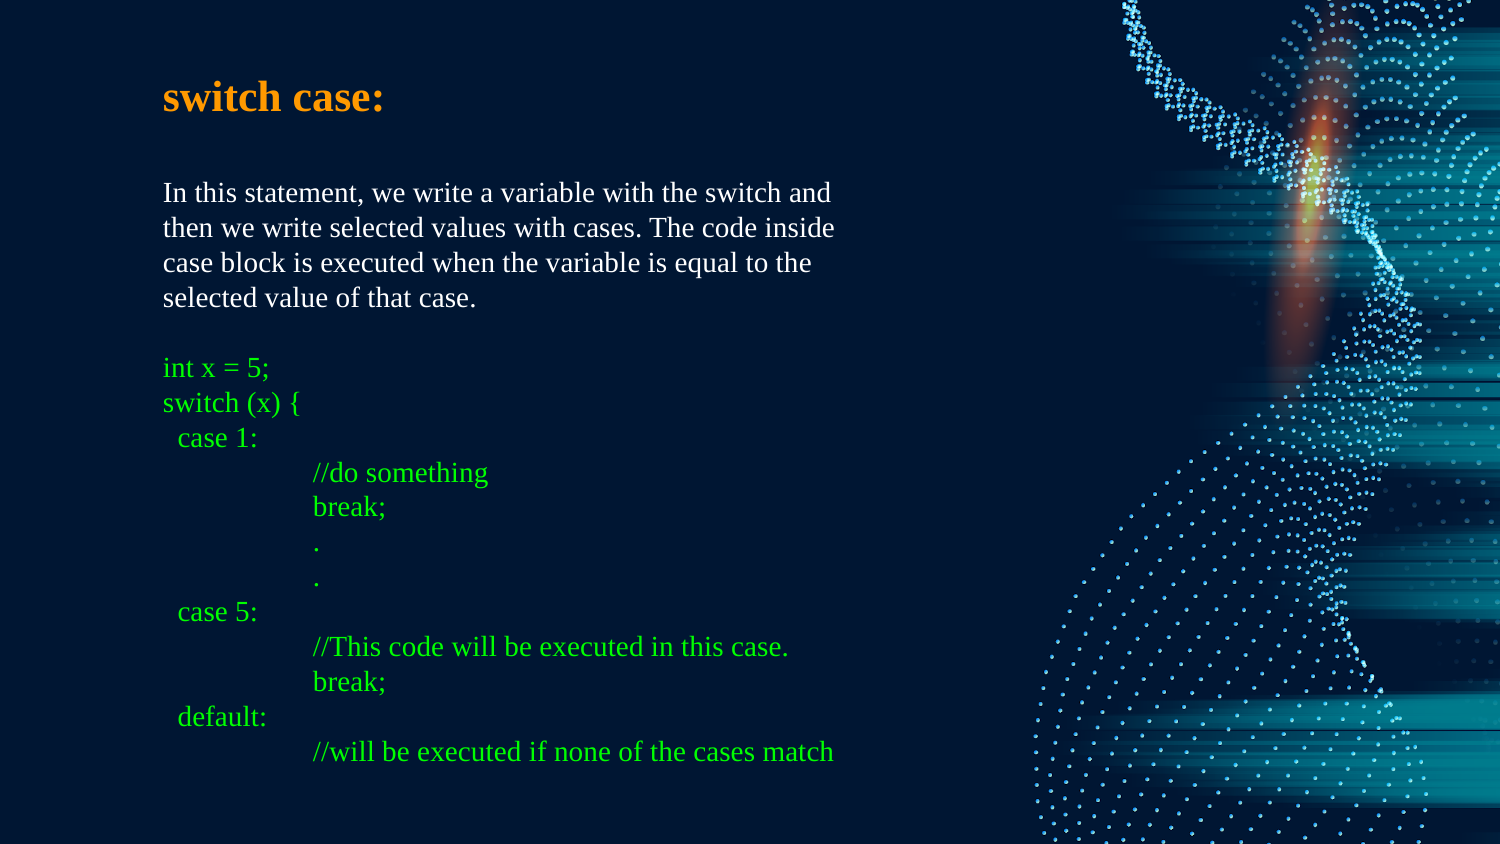

switch case:

In this statement, we write a variable with the switch and then we write selected values with cases. The code inside case block is executed when the variable is equal to the selected value of that case.

int x = 5;
switch (x) {
  case 1:
	//do something
	break;
	.
	.
  case 5:
	//This code will be executed in this case.
	break;
  default:
	//will be executed if none of the cases match